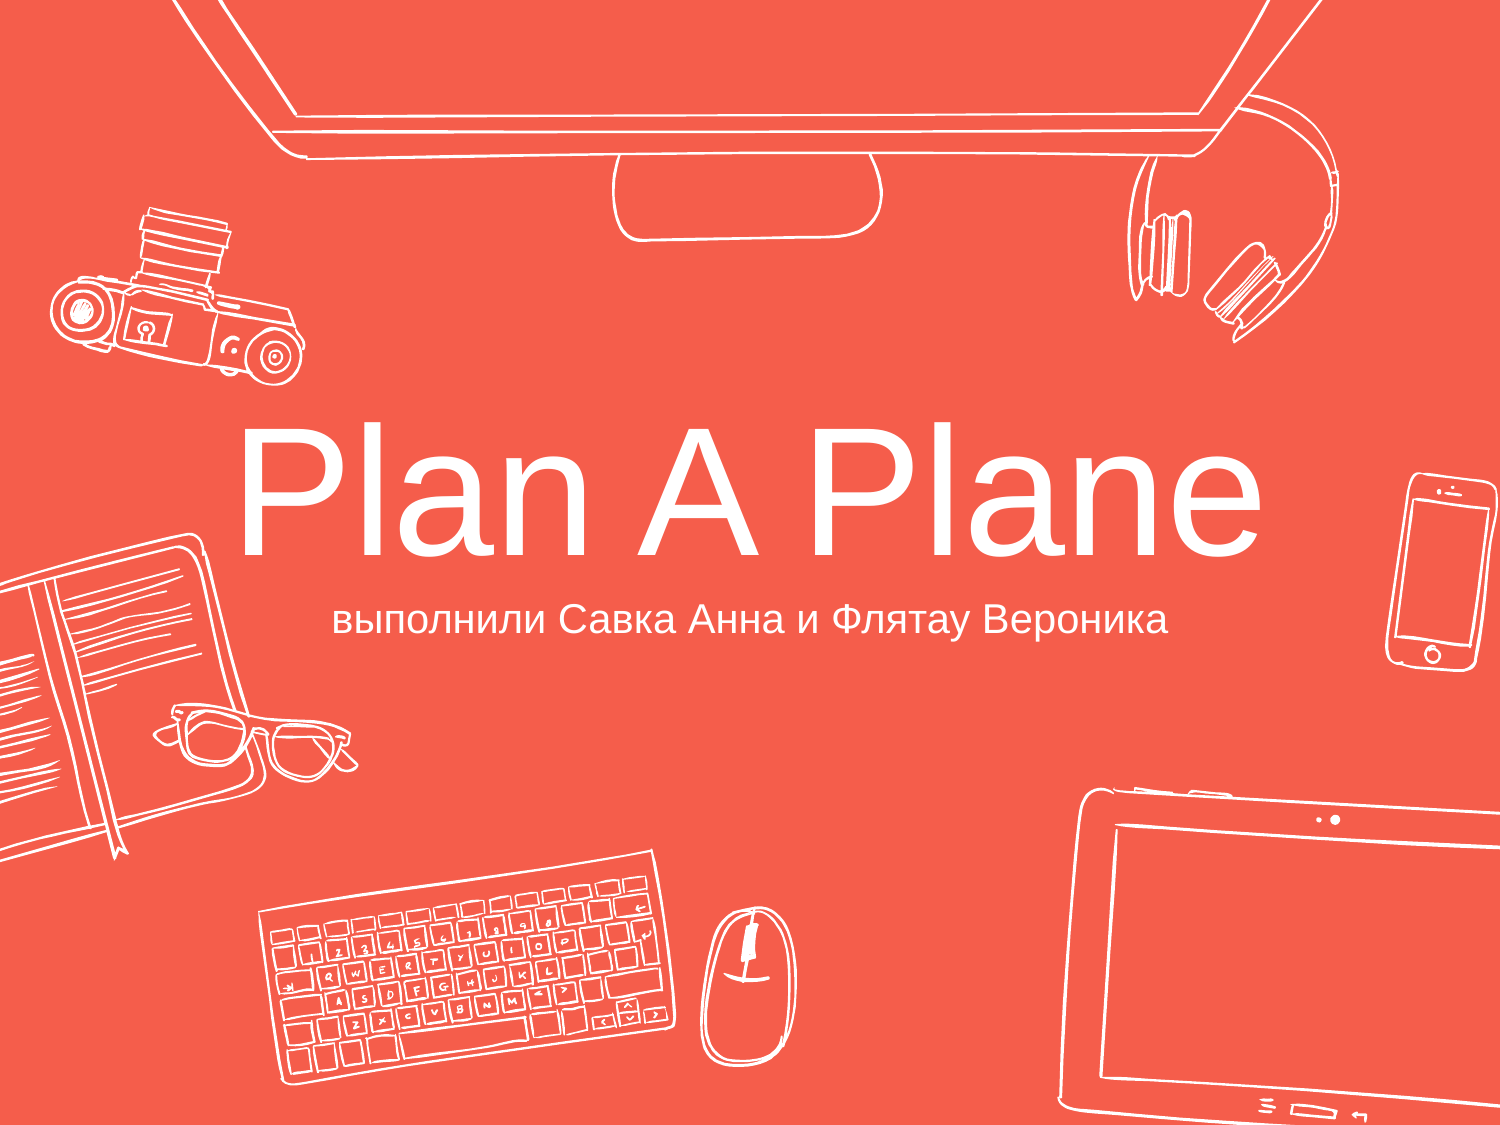

# Plan A Plane выполнили Савка Анна и Флятау Вероника